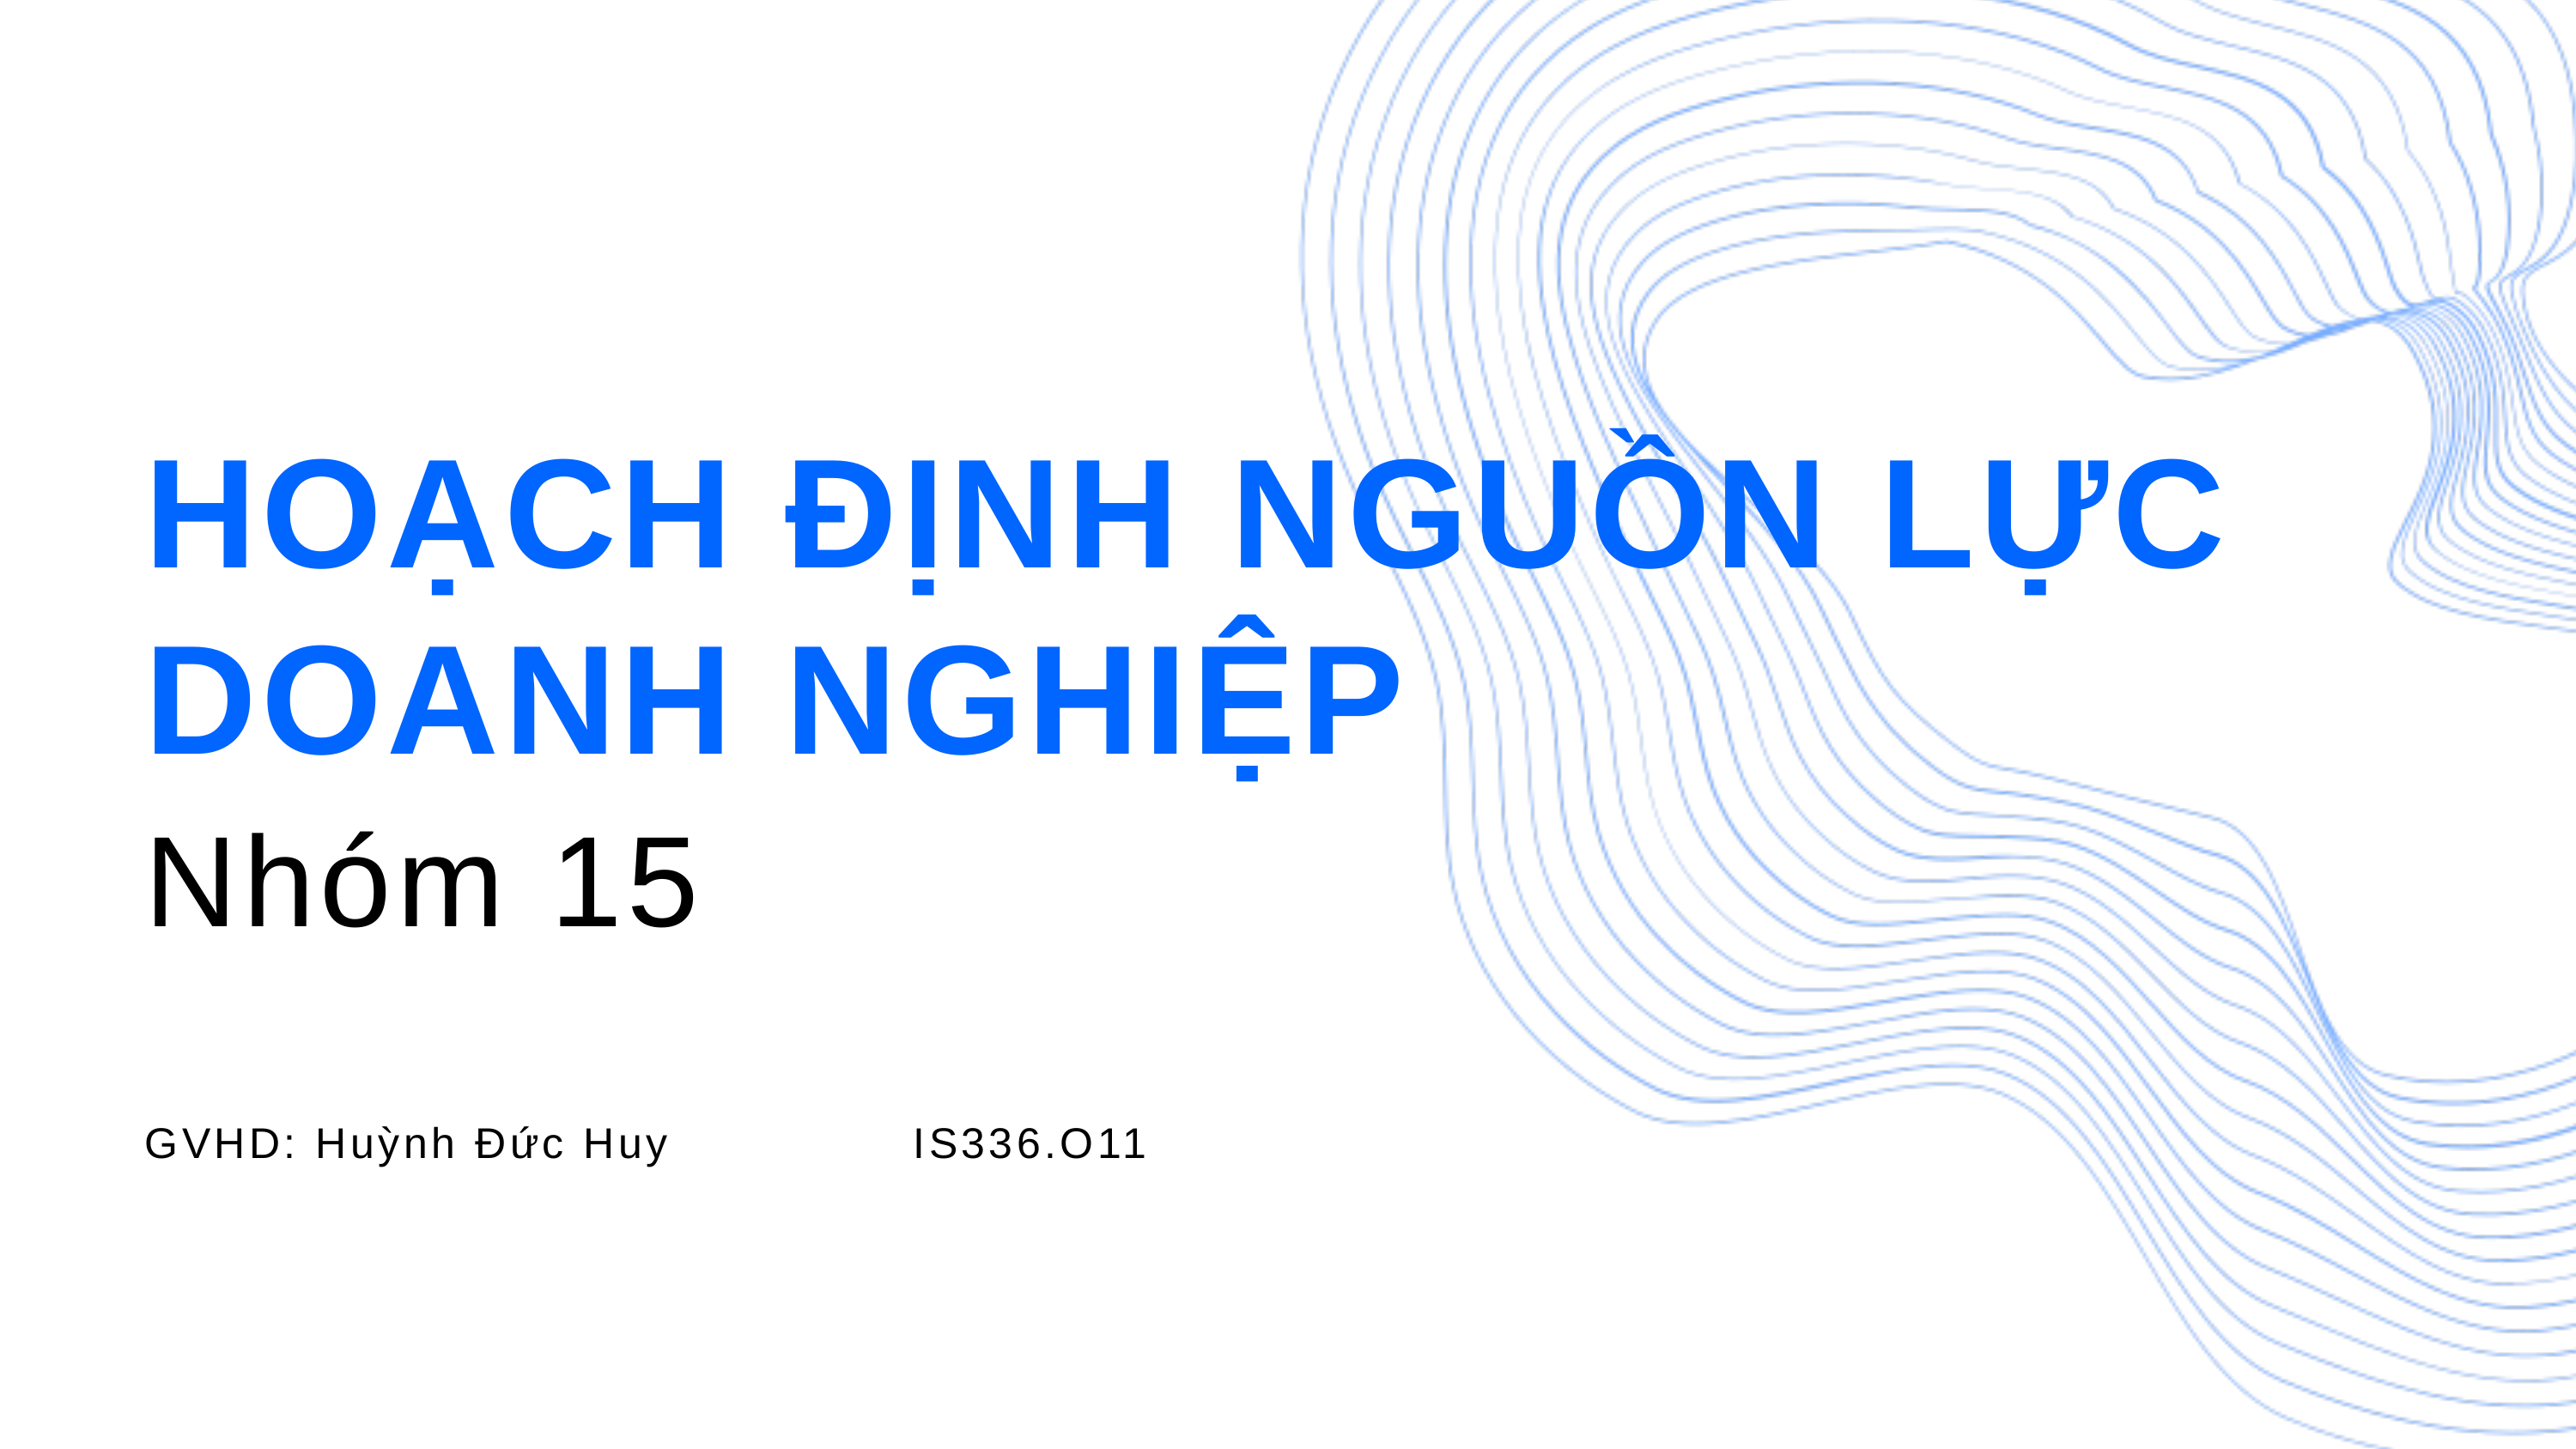

HOẠCH ĐỊNH NGUỒN LỰC DOANH NGHIỆP
Nhóm 15
GVHD: Huỳnh Đức Huy
IS336.O11